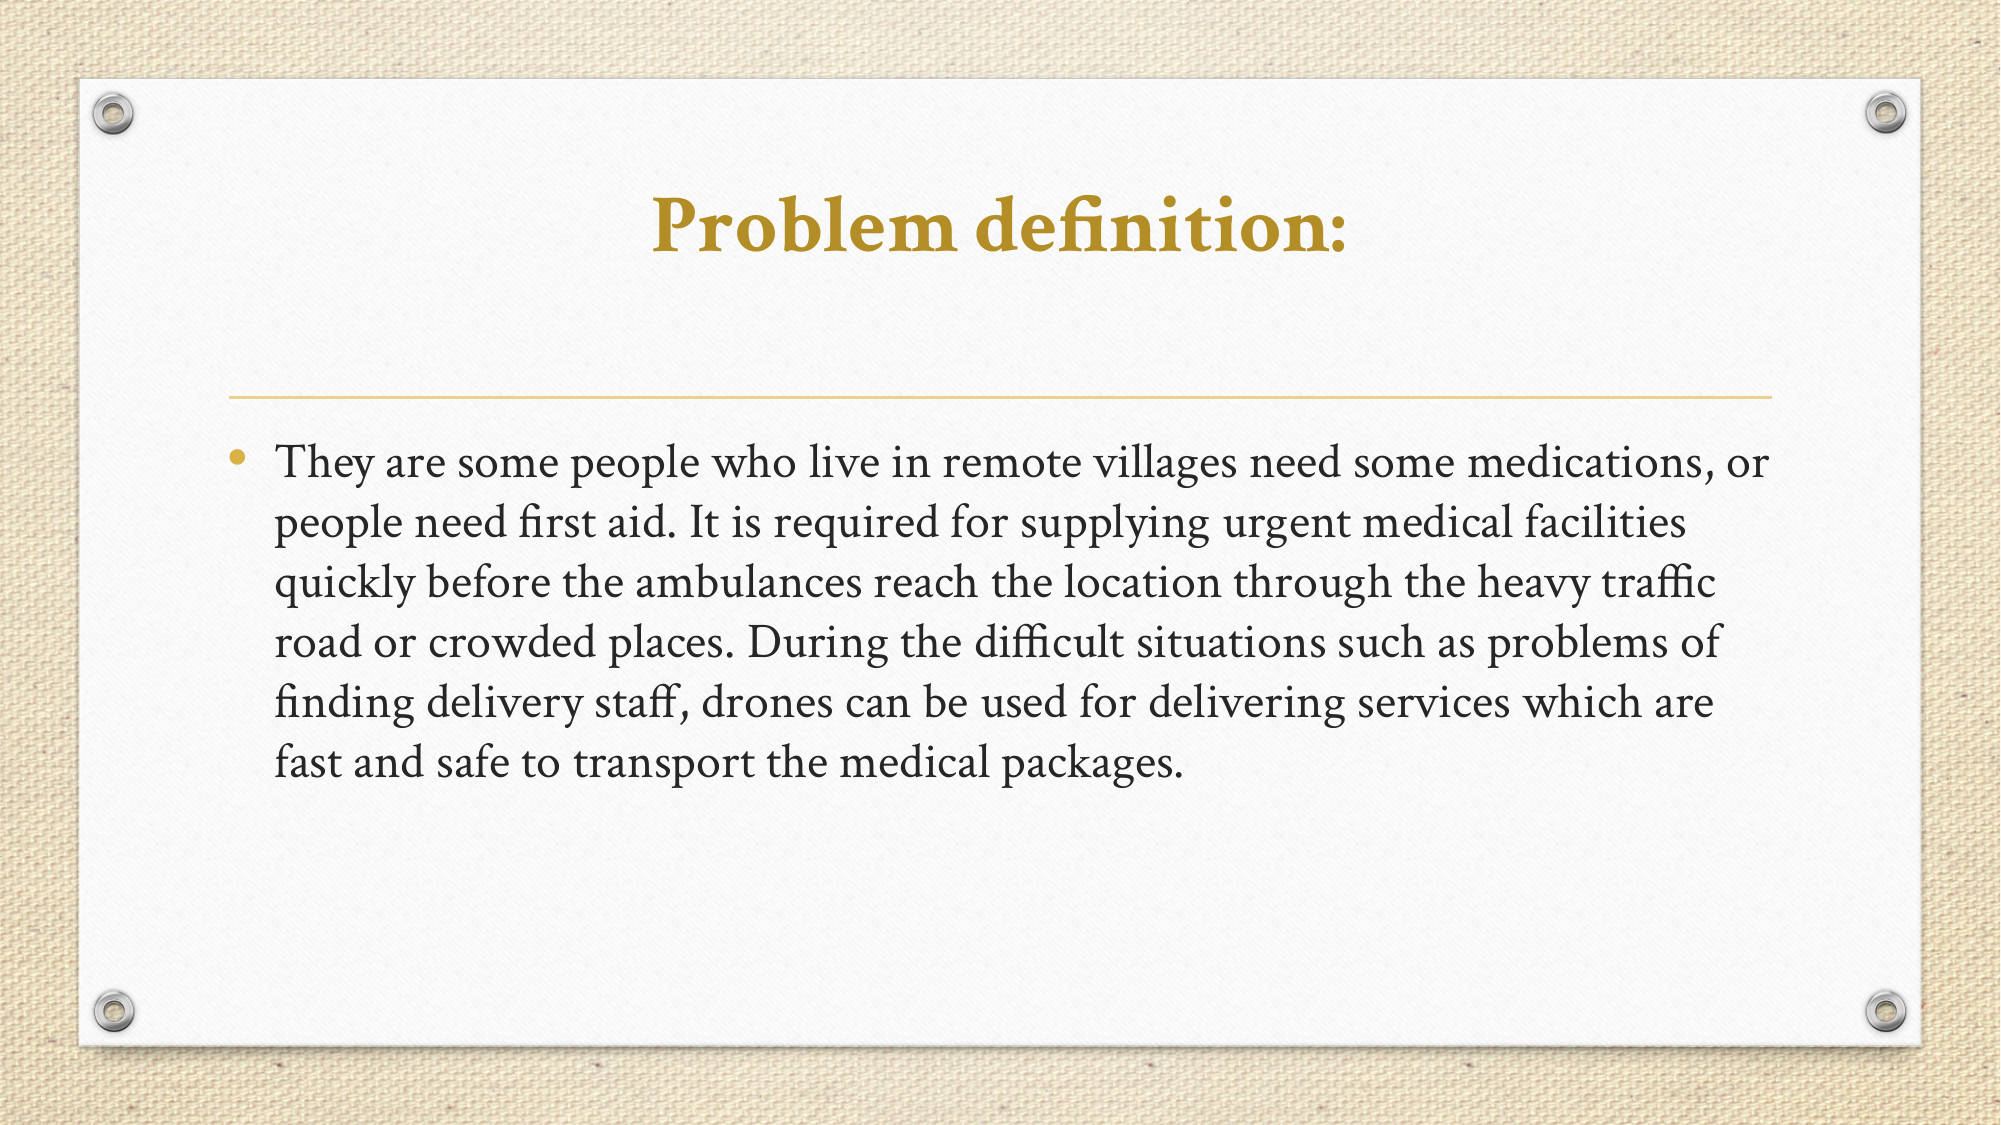

# Problem definition:
They are some people who live in remote villages need some medications, or people need first aid. It is required for supplying urgent medical facilities quickly before the ambulances reach the location through the heavy traffic road or crowded places. During the difficult situations such as problems of finding delivery staff, drones can be used for delivering services which are fast and safe to transport the medical packages.